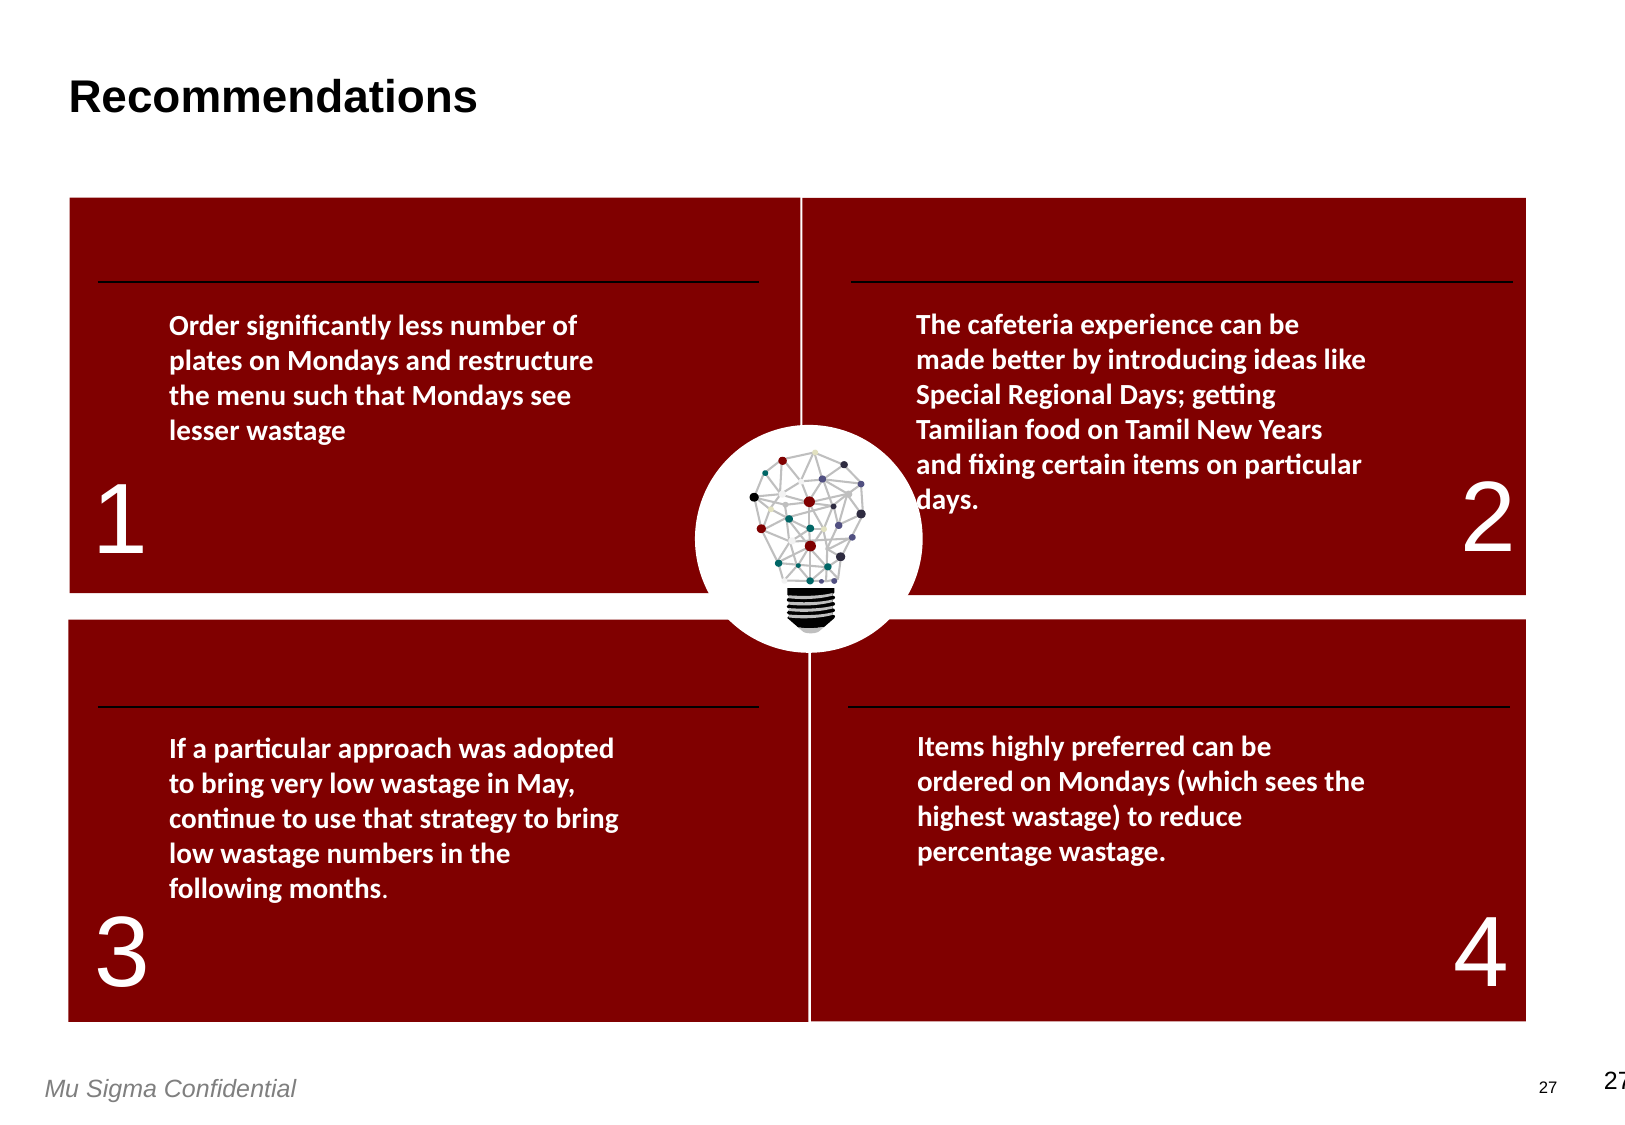

# Recommendations

The cafeteria experience can be made better by introducing ideas like Special Regional Days; getting Tamilian food on Tamil New Years and fixing certain items on particular days.
Order significantly less number of plates on Mondays and restructure the menu such that Mondays see lesser wastage

2
1

Items highly preferred can be ordered on Mondays (which sees the highest wastage) to reduce percentage wastage.
If a particular approach was adopted to bring very low wastage in May, continue to use that strategy to bring low wastage numbers in the following months.
3
4